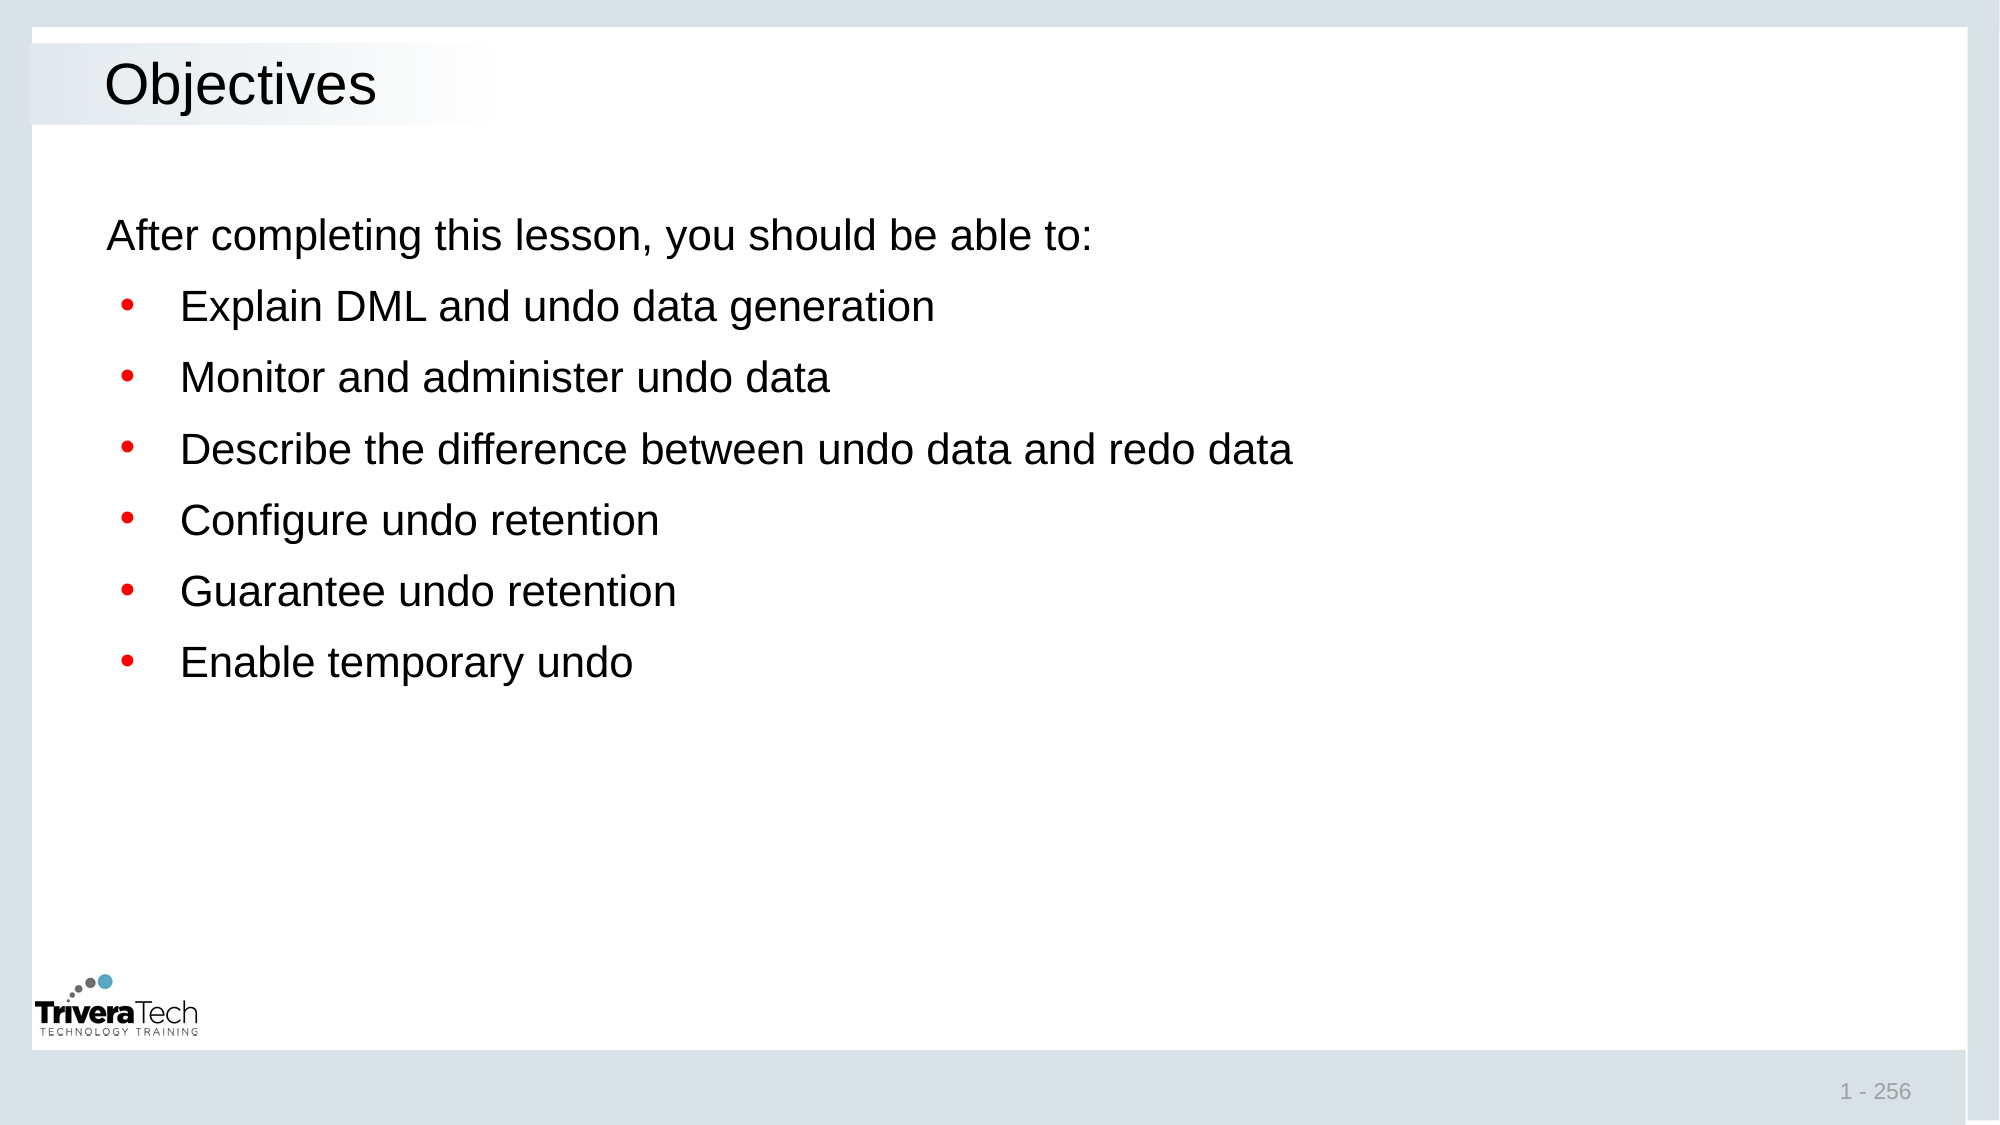

# Objectives
After completing this lesson, you should be able to:
Explain DML and undo data generation
Monitor and administer undo data
Describe the difference between undo data and redo data
Configure undo retention
Guarantee undo retention
Enable temporary undo